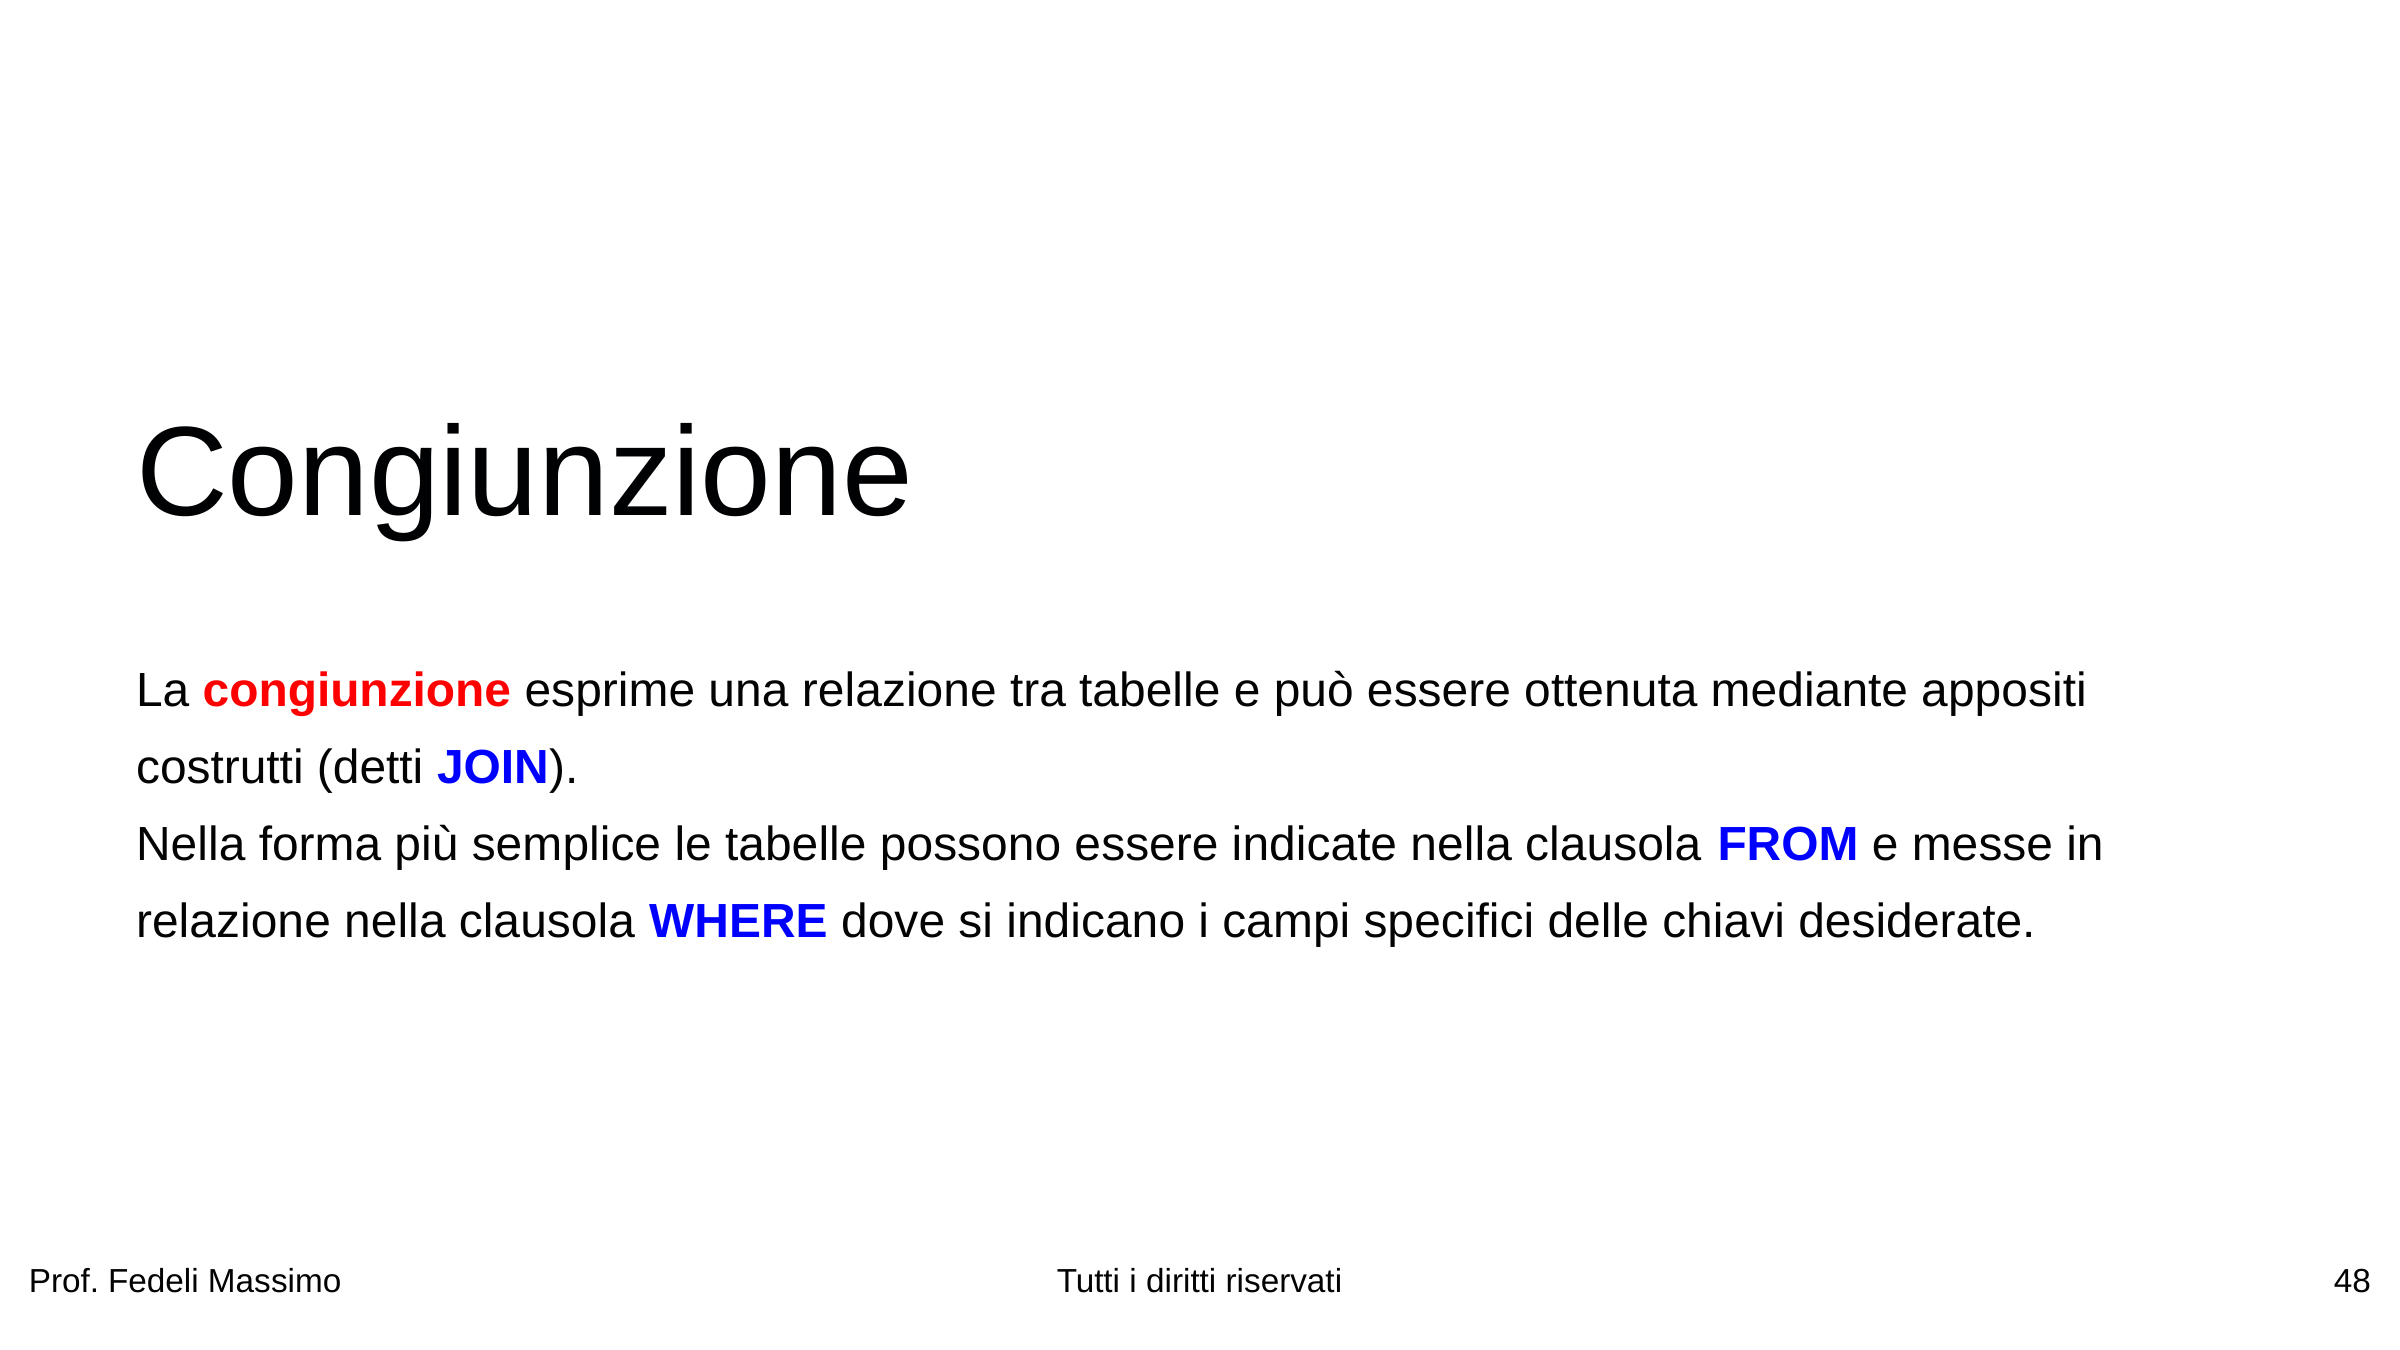

Congiunzione
La congiunzione esprime una relazione tra tabelle e può essere ottenuta mediante appositi costrutti (detti JOIN).
Nella forma più semplice le tabelle possono essere indicate nella clausola FROM e messe in relazione nella clausola WHERE dove si indicano i campi specifici delle chiavi desiderate.
Prof. Fedeli Massimo
Tutti i diritti riservati
48